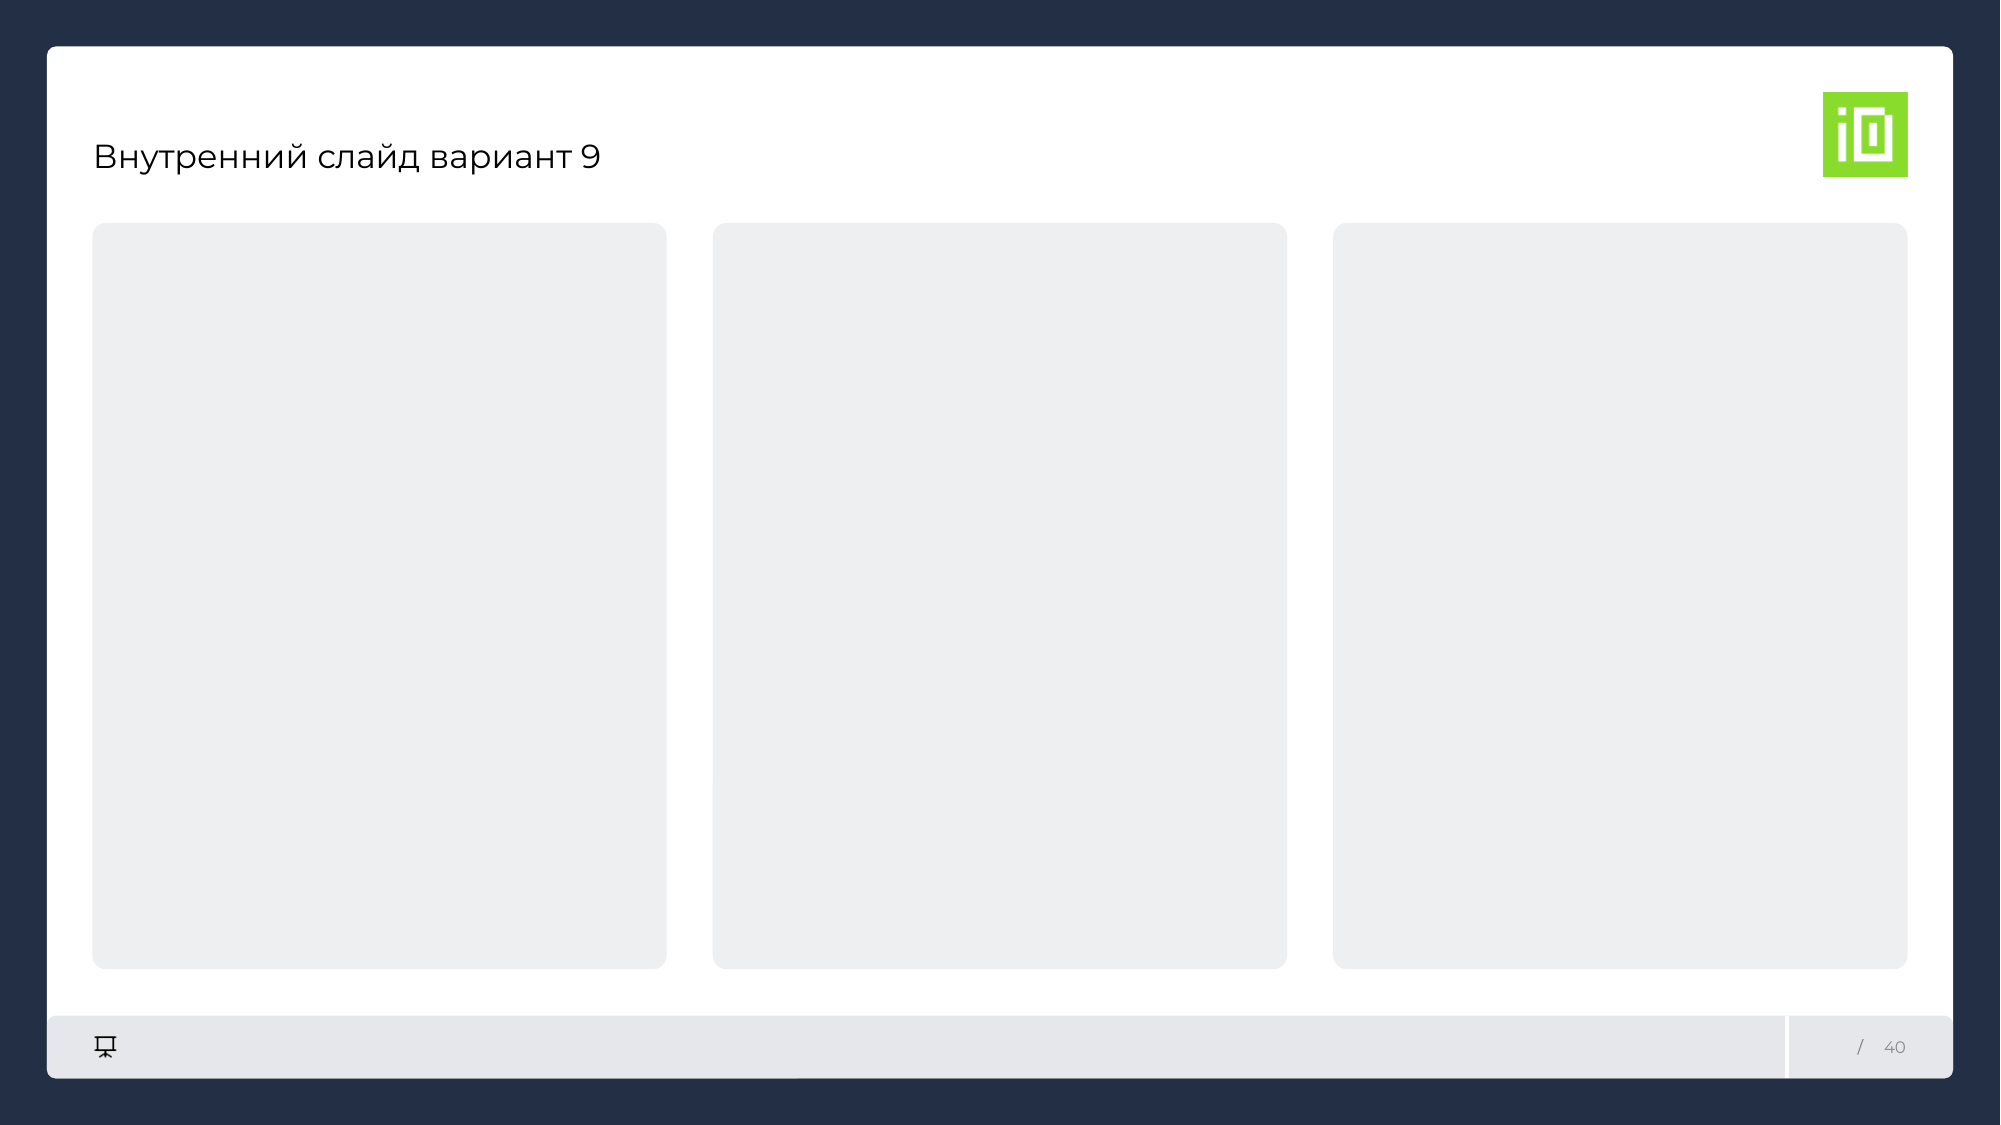

# Внутренний слайд вариант 9

22
40